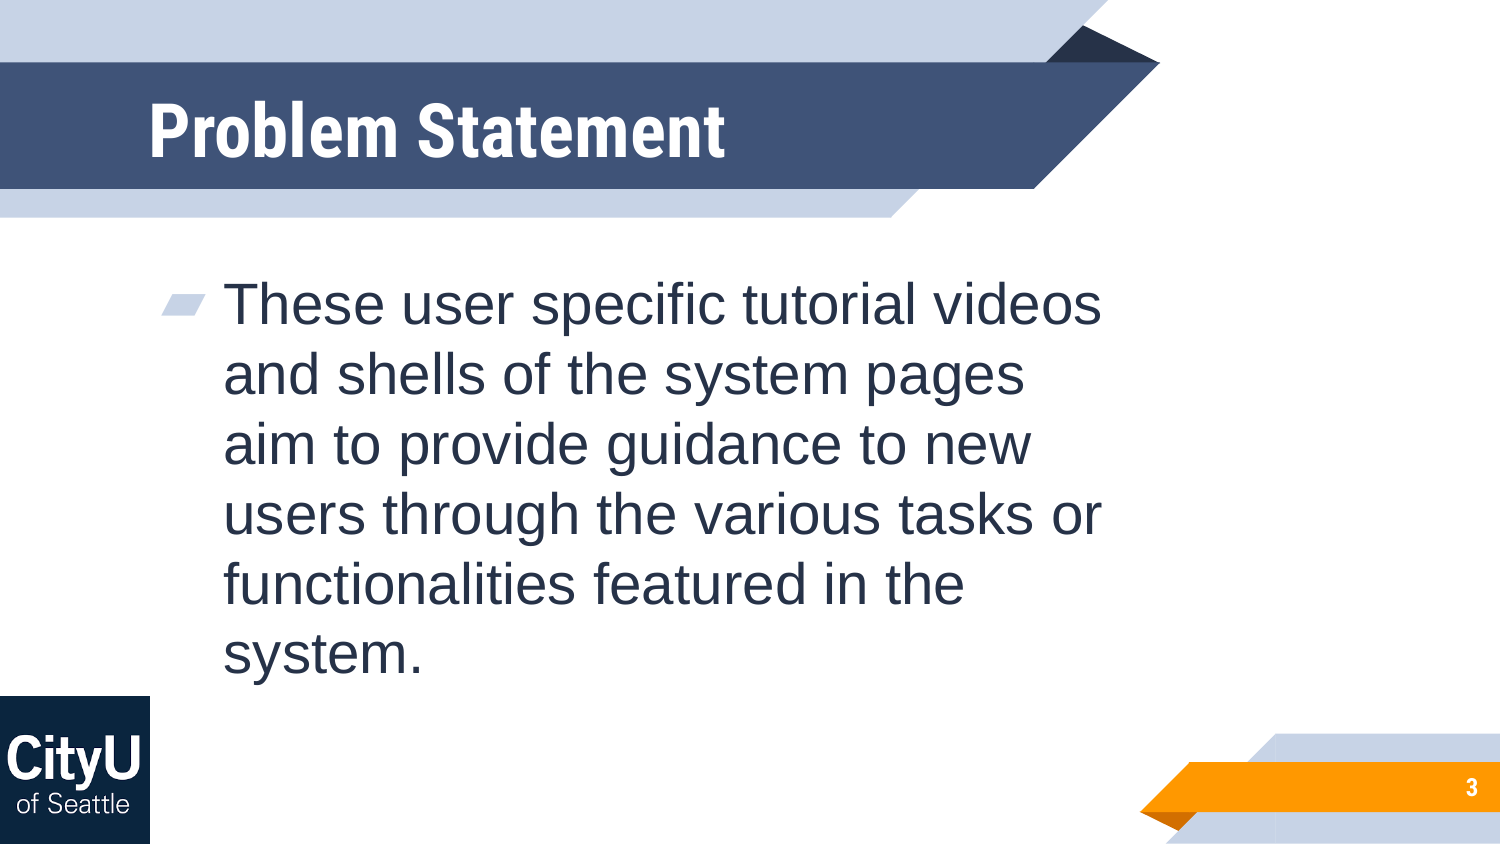

# Problem Statement
These user specific tutorial videos and shells of the system pages aim to provide guidance to new users through the various tasks or functionalities featured in the system.
3